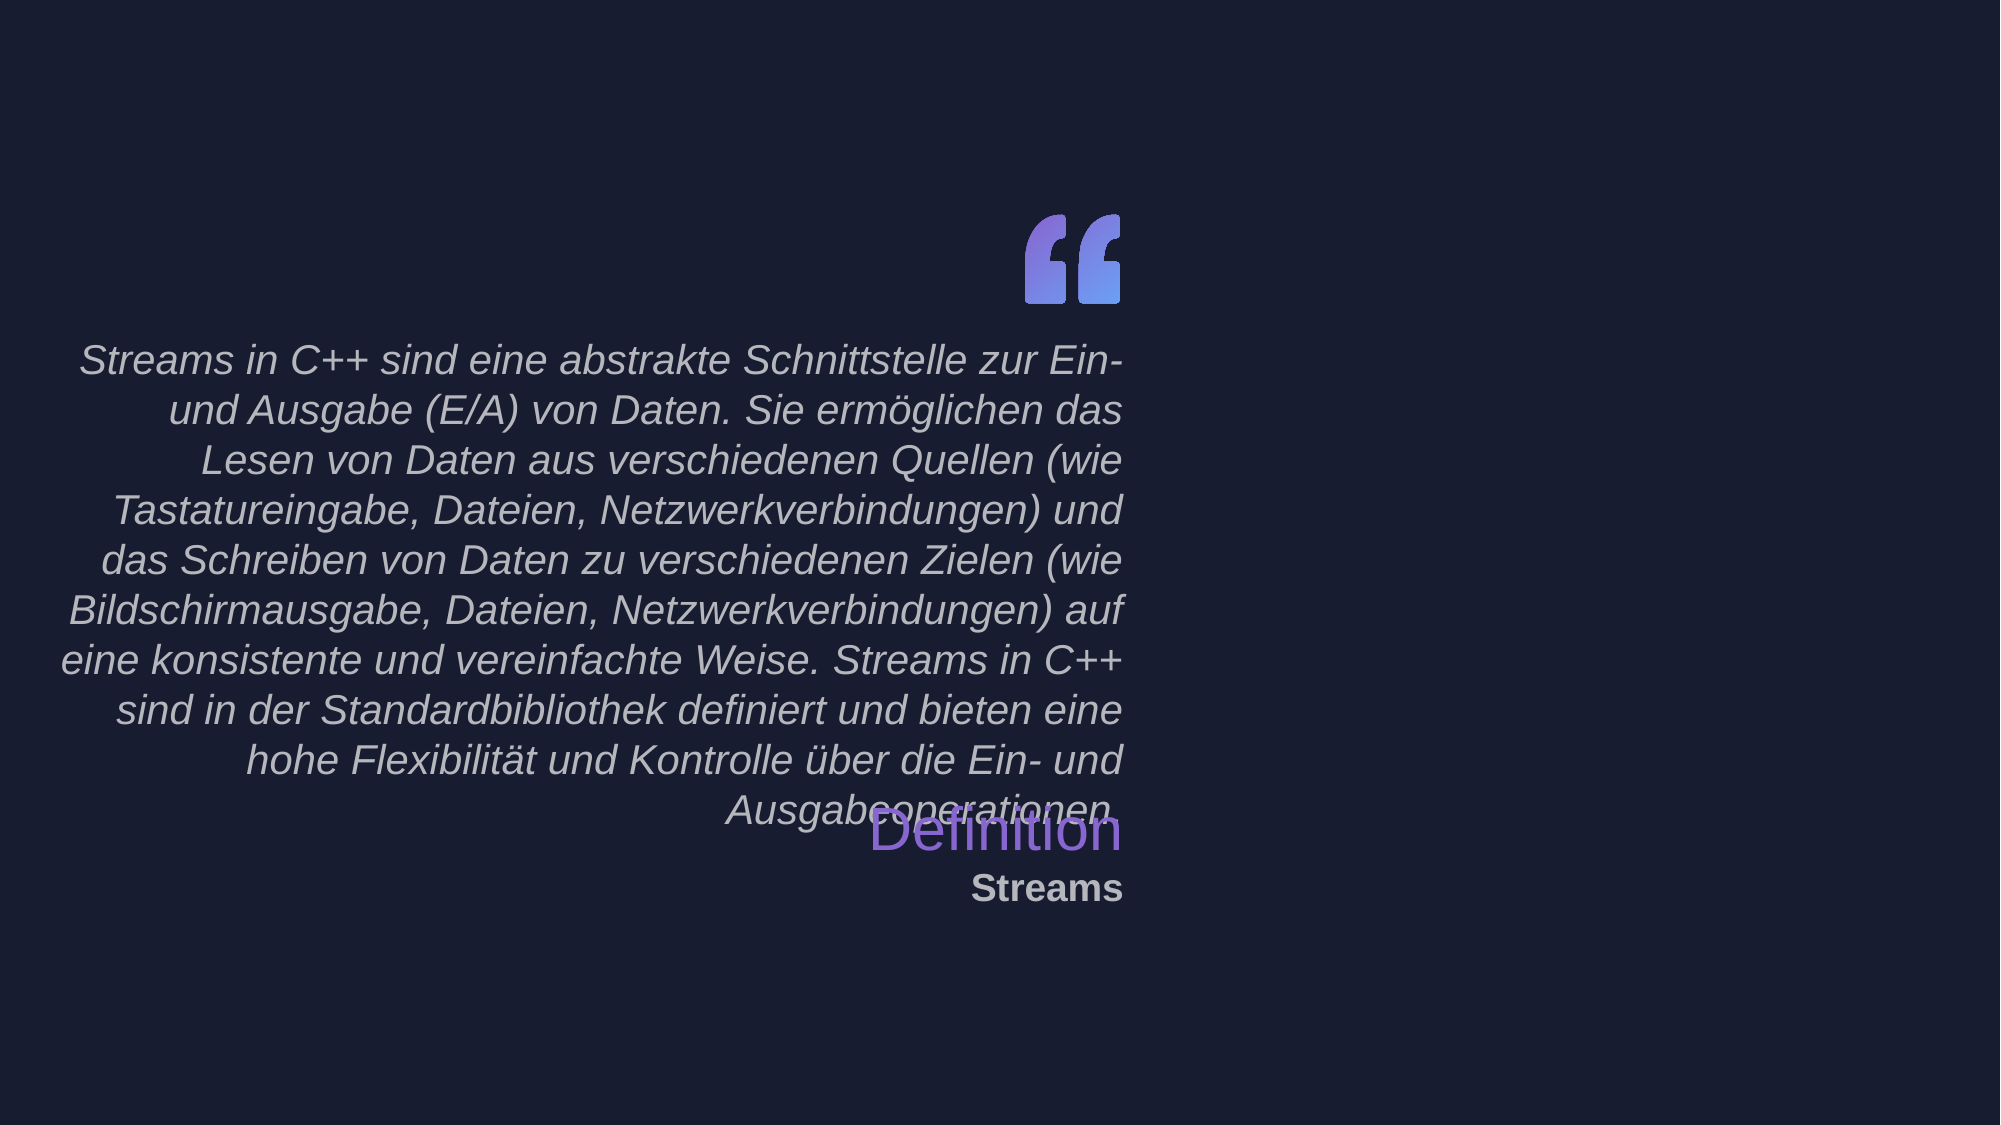

Streams in C++ sind eine abstrakte Schnittstelle zur Ein- und Ausgabe (E/A) von Daten. Sie ermöglichen das Lesen von Daten aus verschiedenen Quellen (wie Tastatureingabe, Dateien, Netzwerkverbindungen) und das Schreiben von Daten zu verschiedenen Zielen (wie Bildschirmausgabe, Dateien, Netzwerkverbindungen) auf eine konsistente und vereinfachte Weise. Streams in C++ sind in der Standardbibliothek definiert und bieten eine hohe Flexibilität und Kontrolle über die Ein- und Ausgabeoperationen.

Definition
Streams